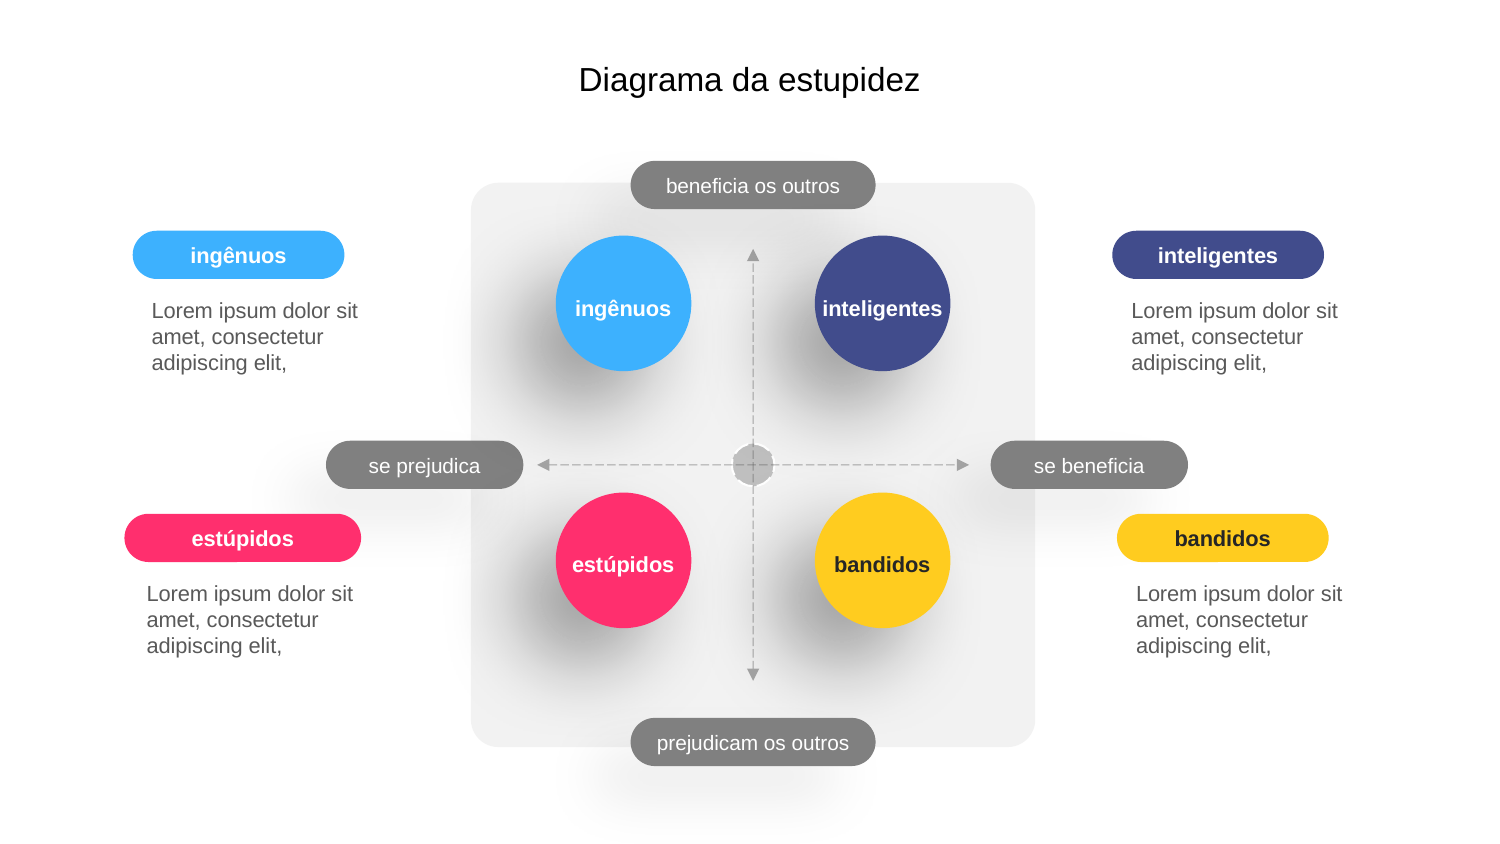

Diagrama da estupidez
beneficia os outros

ingênuos
inteligentes

ingênuos

inteligentes

Lorem ipsum dolor sit amet, consectetur adipiscing elit,
Lorem ipsum dolor sit amet, consectetur adipiscing elit,
se prejudica
se beneficia

estúpidos

bandidos
estúpidos
bandidos
Lorem ipsum dolor sit amet, consectetur adipiscing elit,
Lorem ipsum dolor sit amet, consectetur adipiscing elit,
prejudicam os outros